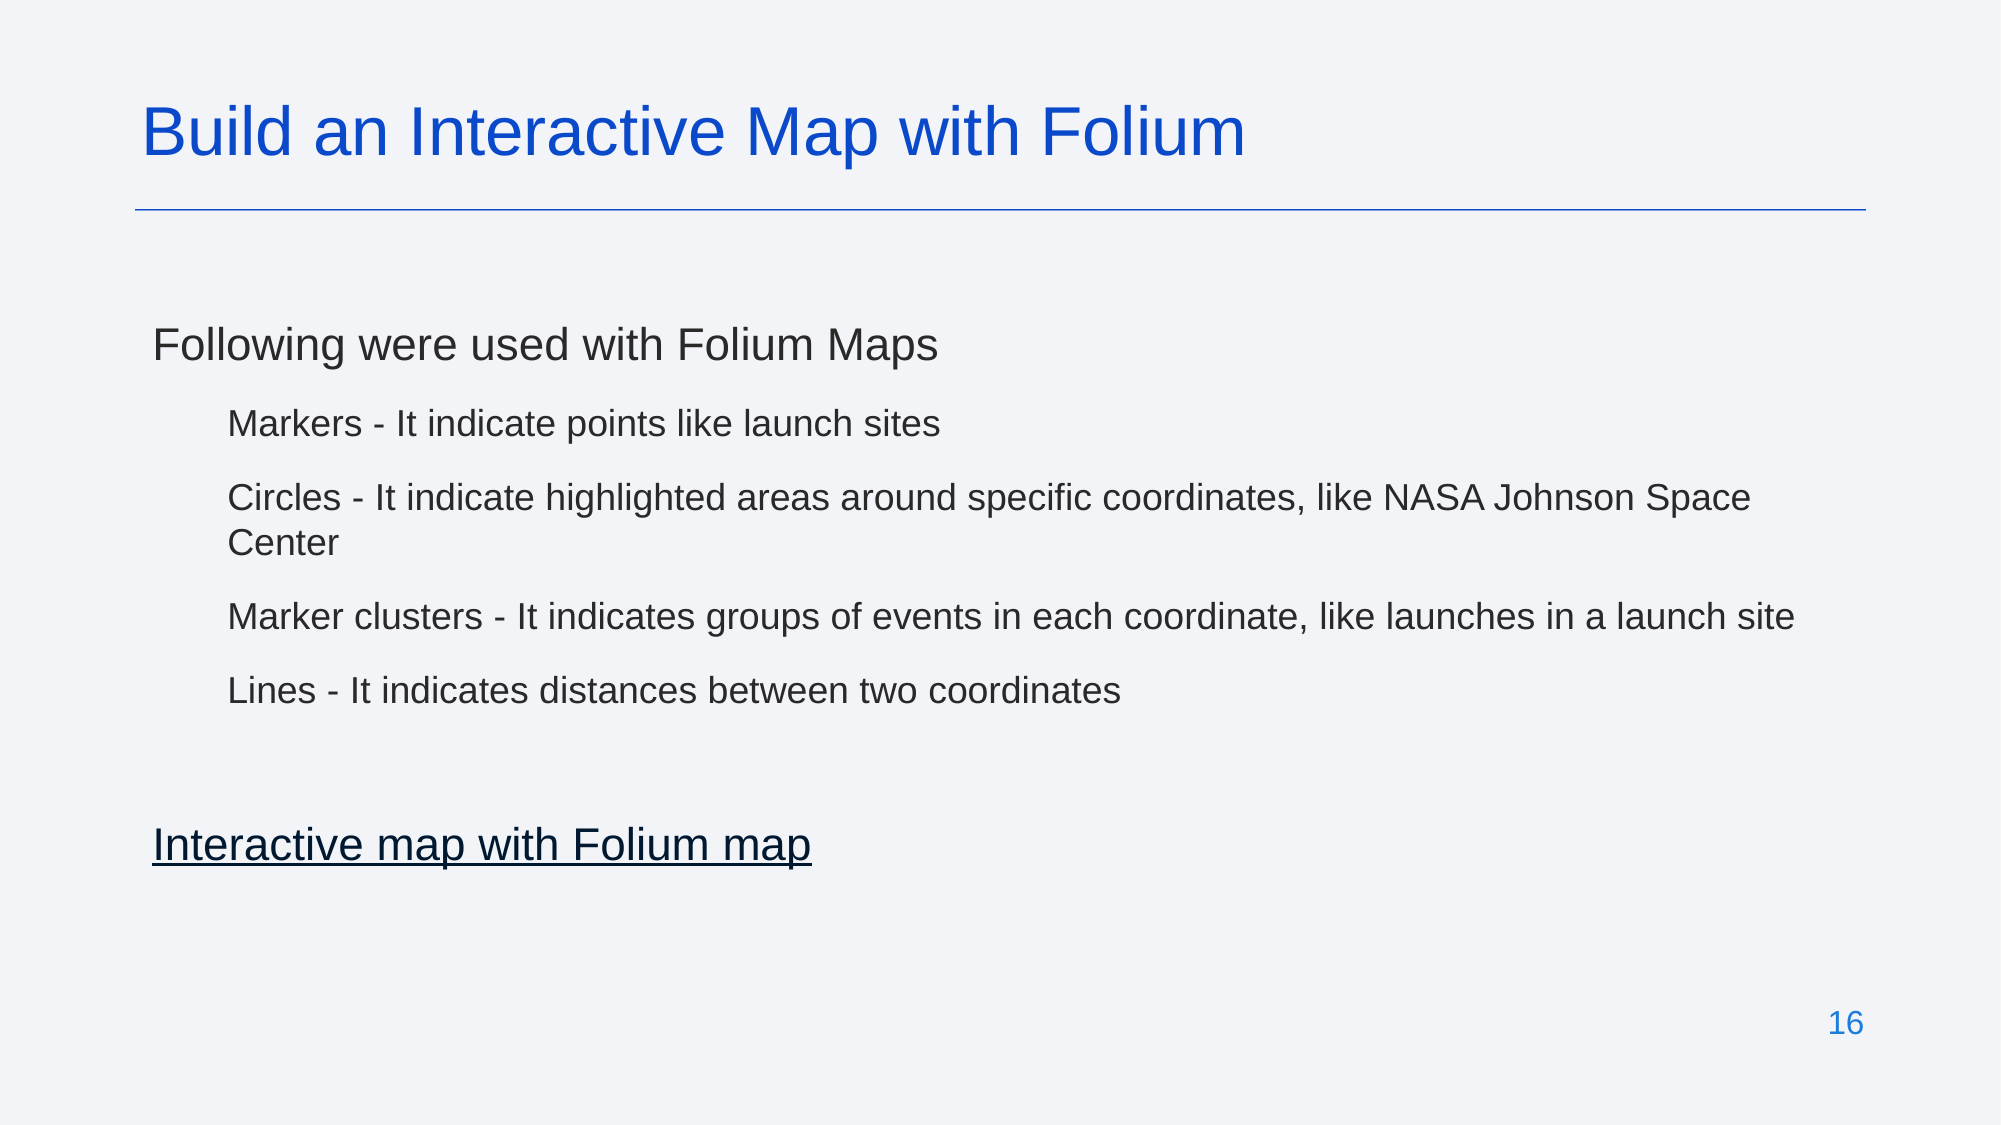

Build an Interactive Map with Folium
Following were used with Folium Maps
Markers - It indicate points like launch sites
Circles - It indicate highlighted areas around specific coordinates, like NASA Johnson Space Center
Marker clusters - It indicates groups of events in each coordinate, like launches in a launch site
Lines - It indicates distances between two coordinates

Interactive map with Folium map

16